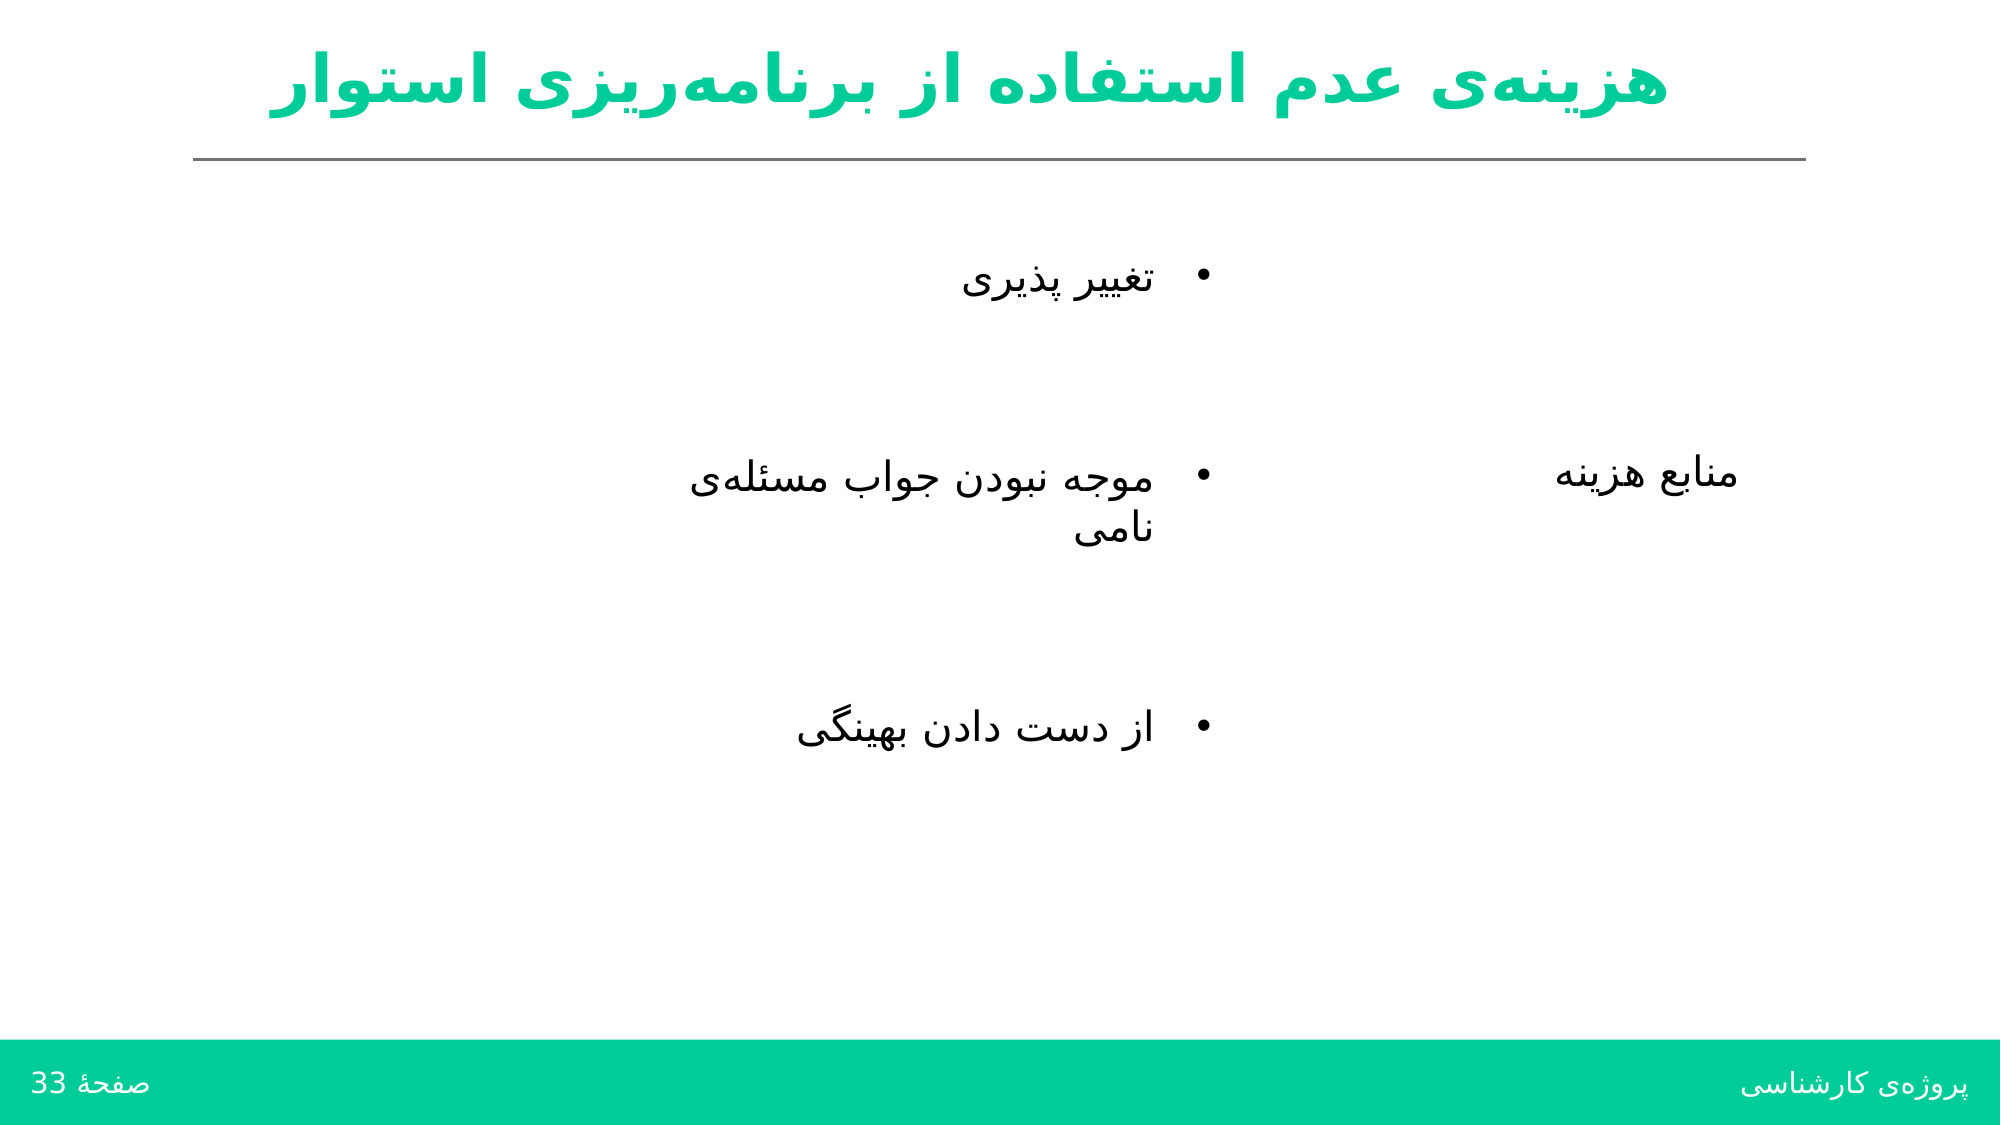

هزینه‌ی عدم استفاده از برنامه‌ریزی استوار
تغییر پذیری

موجه نبودن جواب مسئله‌ی نامی

از دست دادن بهینگی
منابع هزینه

صفحۀ 33
پروژه‌ی کارشناسی